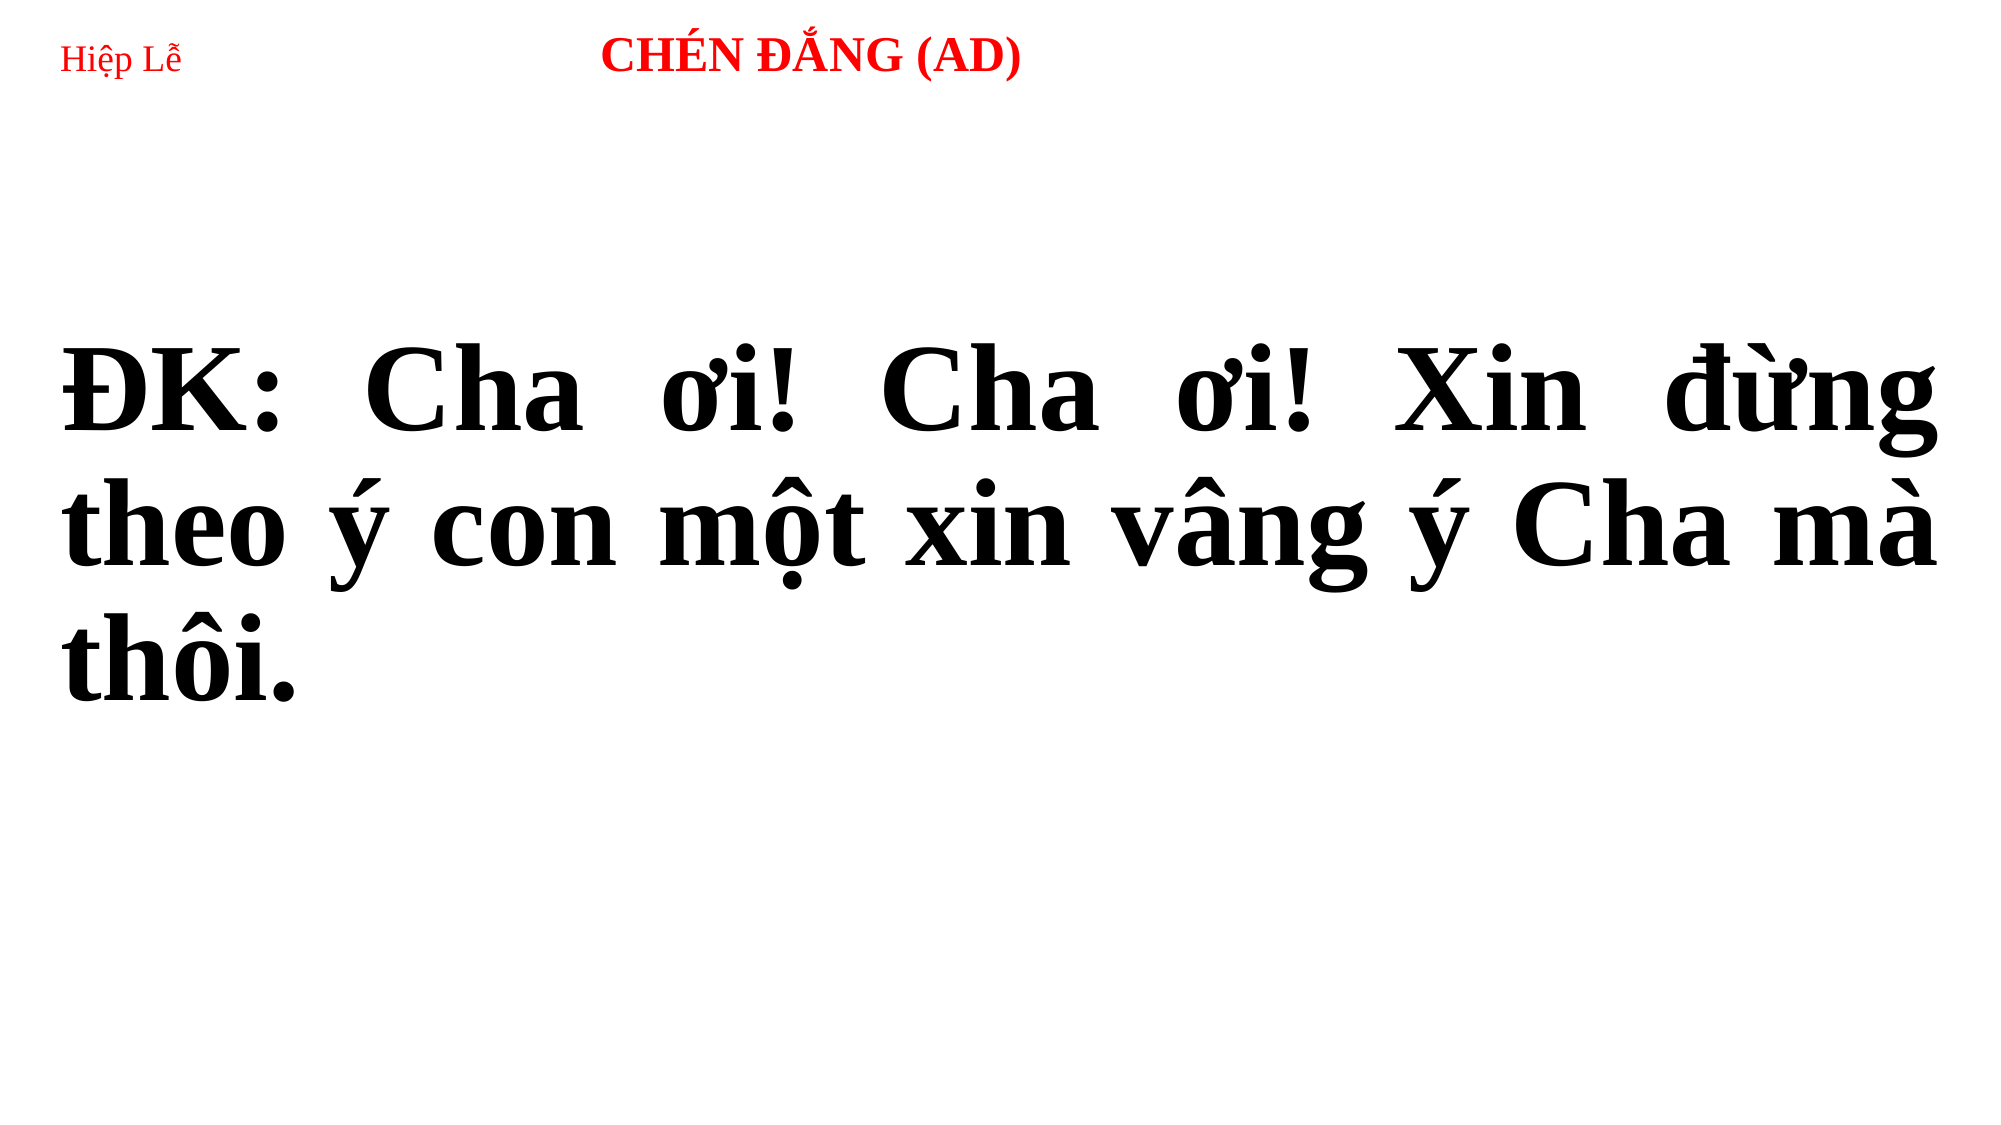

# Hiệp Lễ                                            CHÉN ĐẮNG (AD)
ĐK: Cha ơi! Cha ơi! Xin đừng theo ý con một xin vâng ý Cha mà thôi.